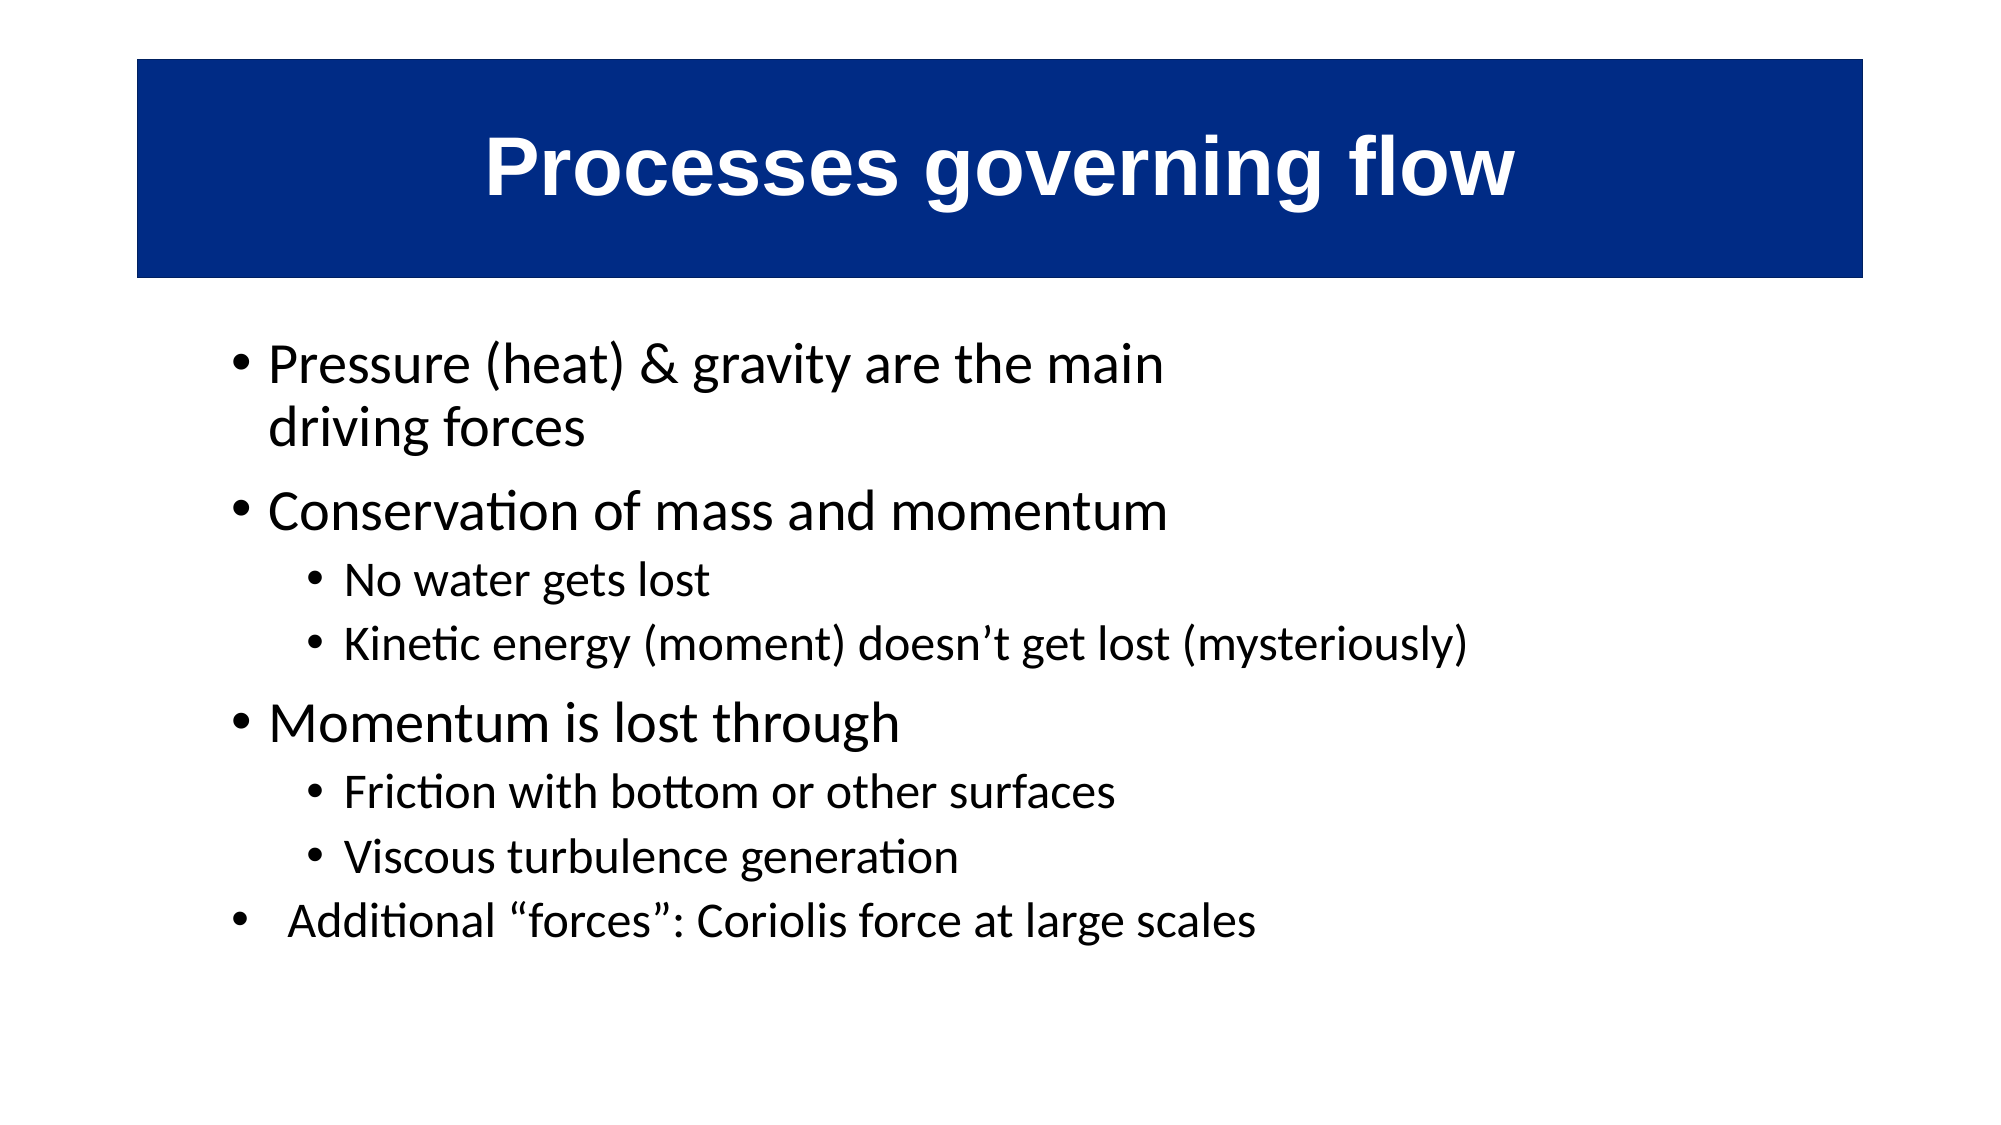

# Processes governing flow
Pressure (heat) & gravity are the main
driving forces
Conservation of mass and momentum
No water gets lost
Kinetic energy (moment) doesn’t get lost (mysteriously)
Momentum is lost through
Friction with bottom or other surfaces
Viscous turbulence generation
Additional “forces”: Coriolis force at large scales